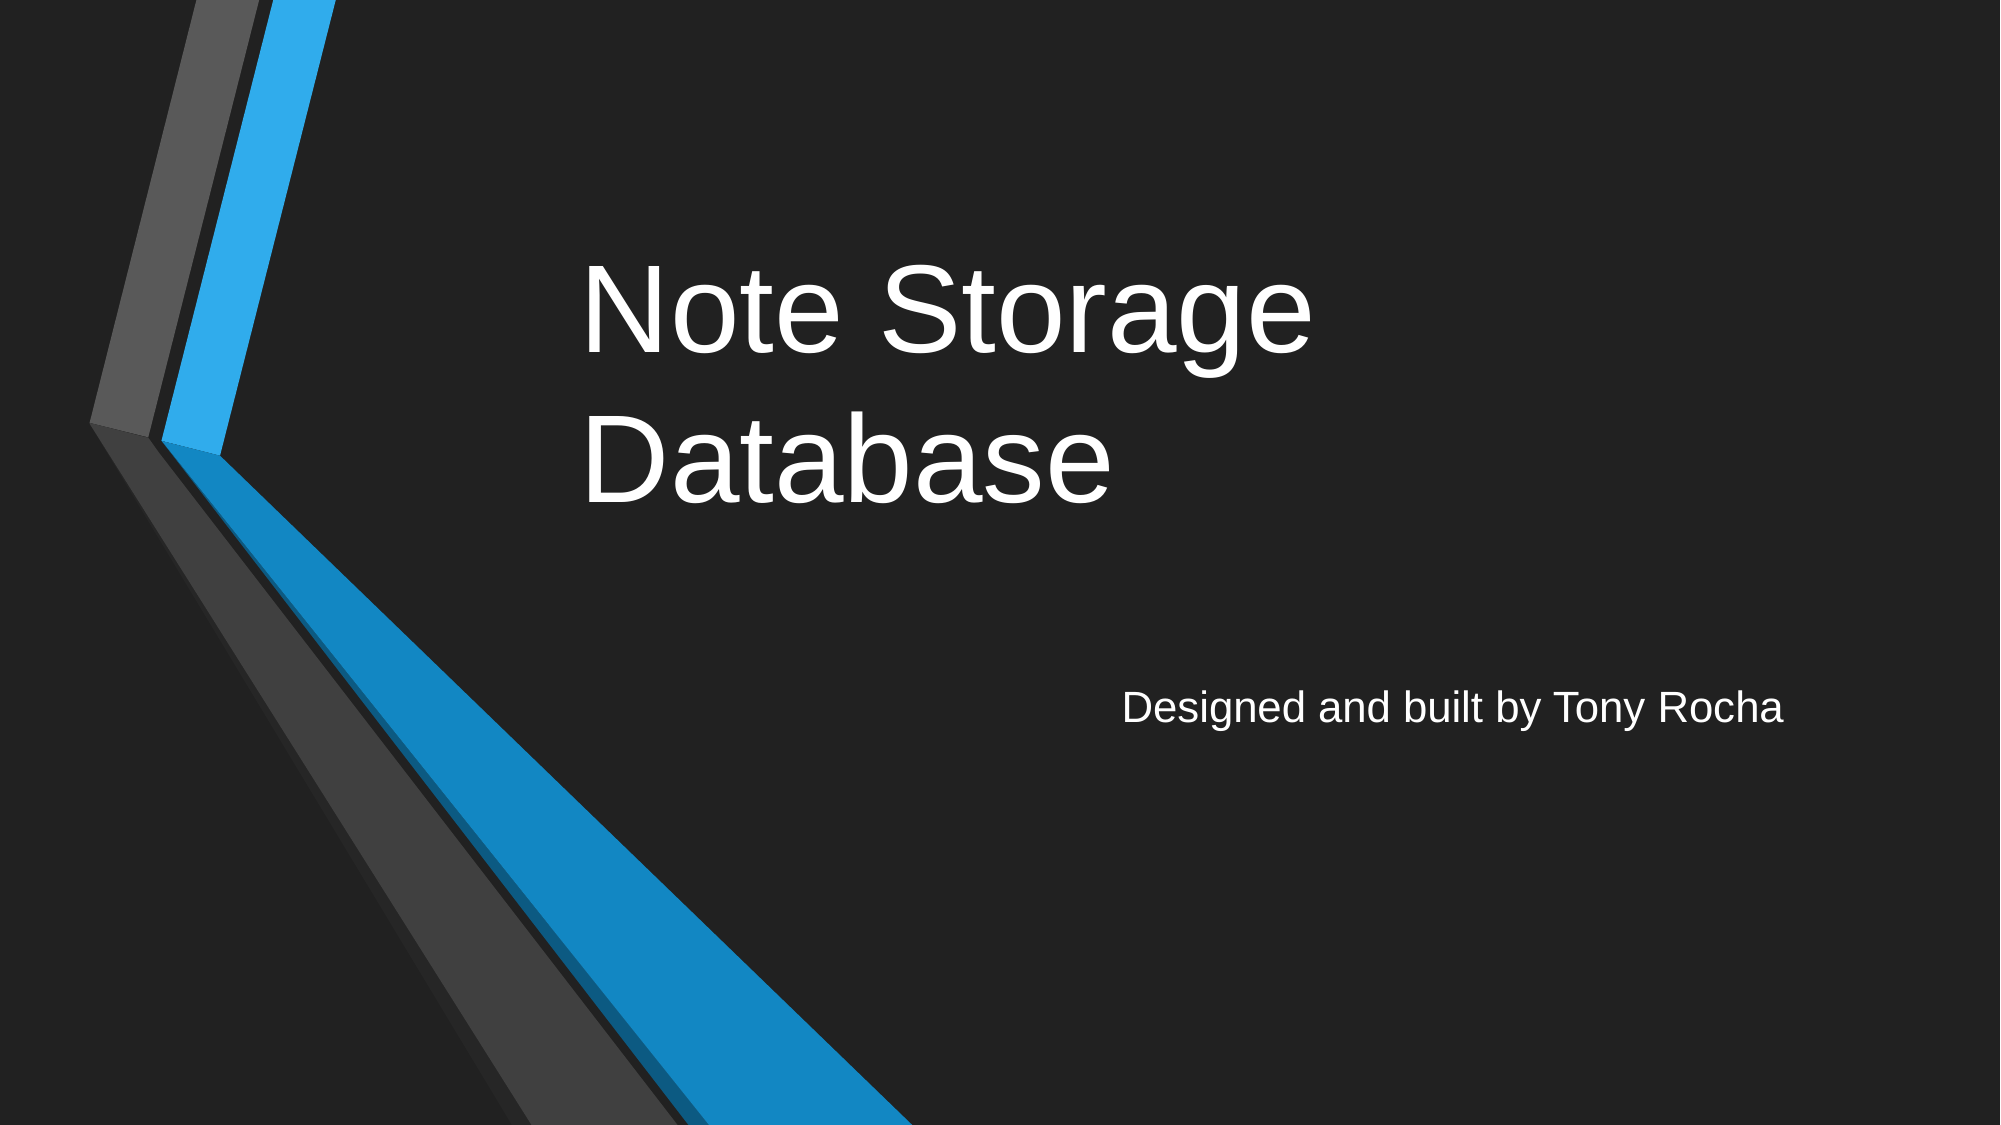

# Note Storage Database
Designed and built by Tony Rocha